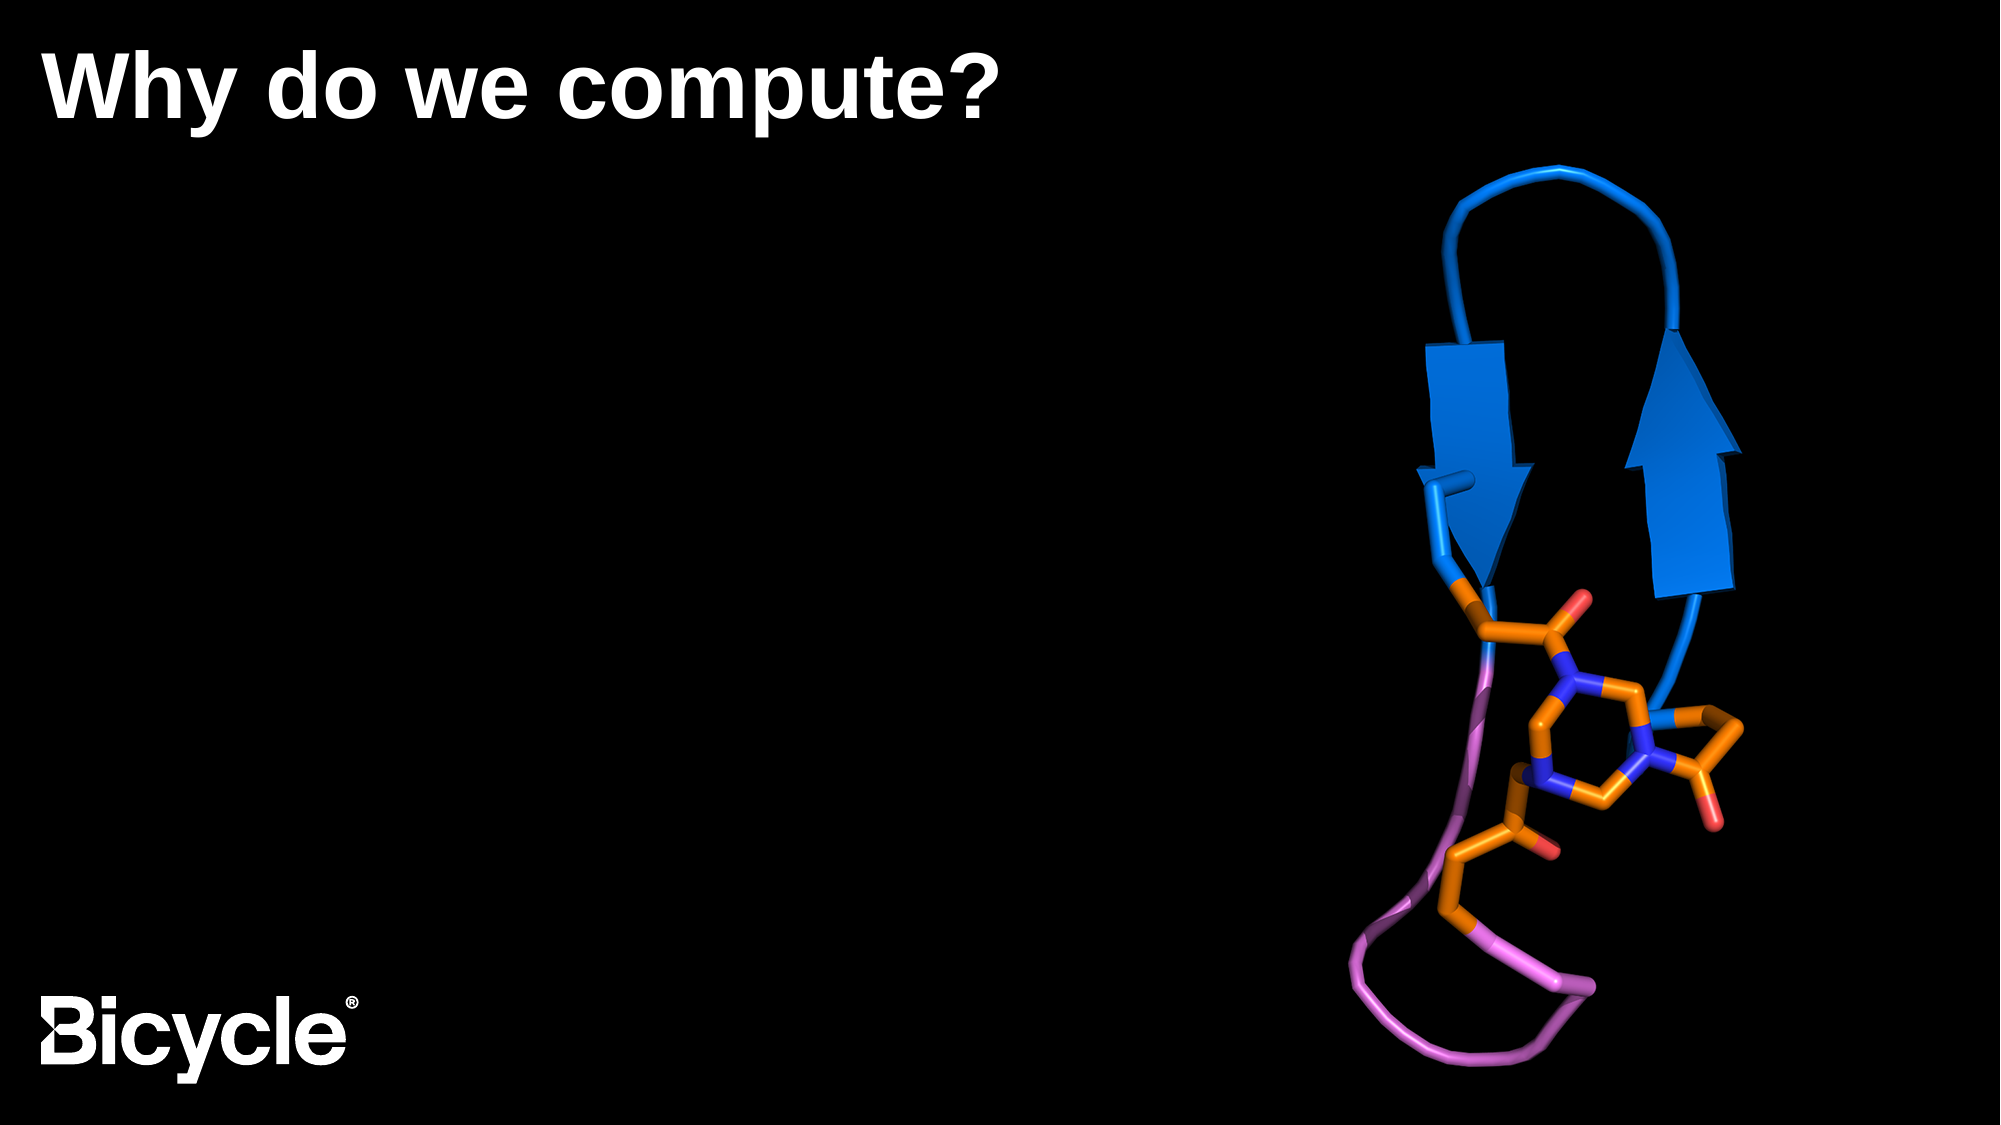

# Why do we compute?
Title Month Year — Name 30pt/0.83ls Medium